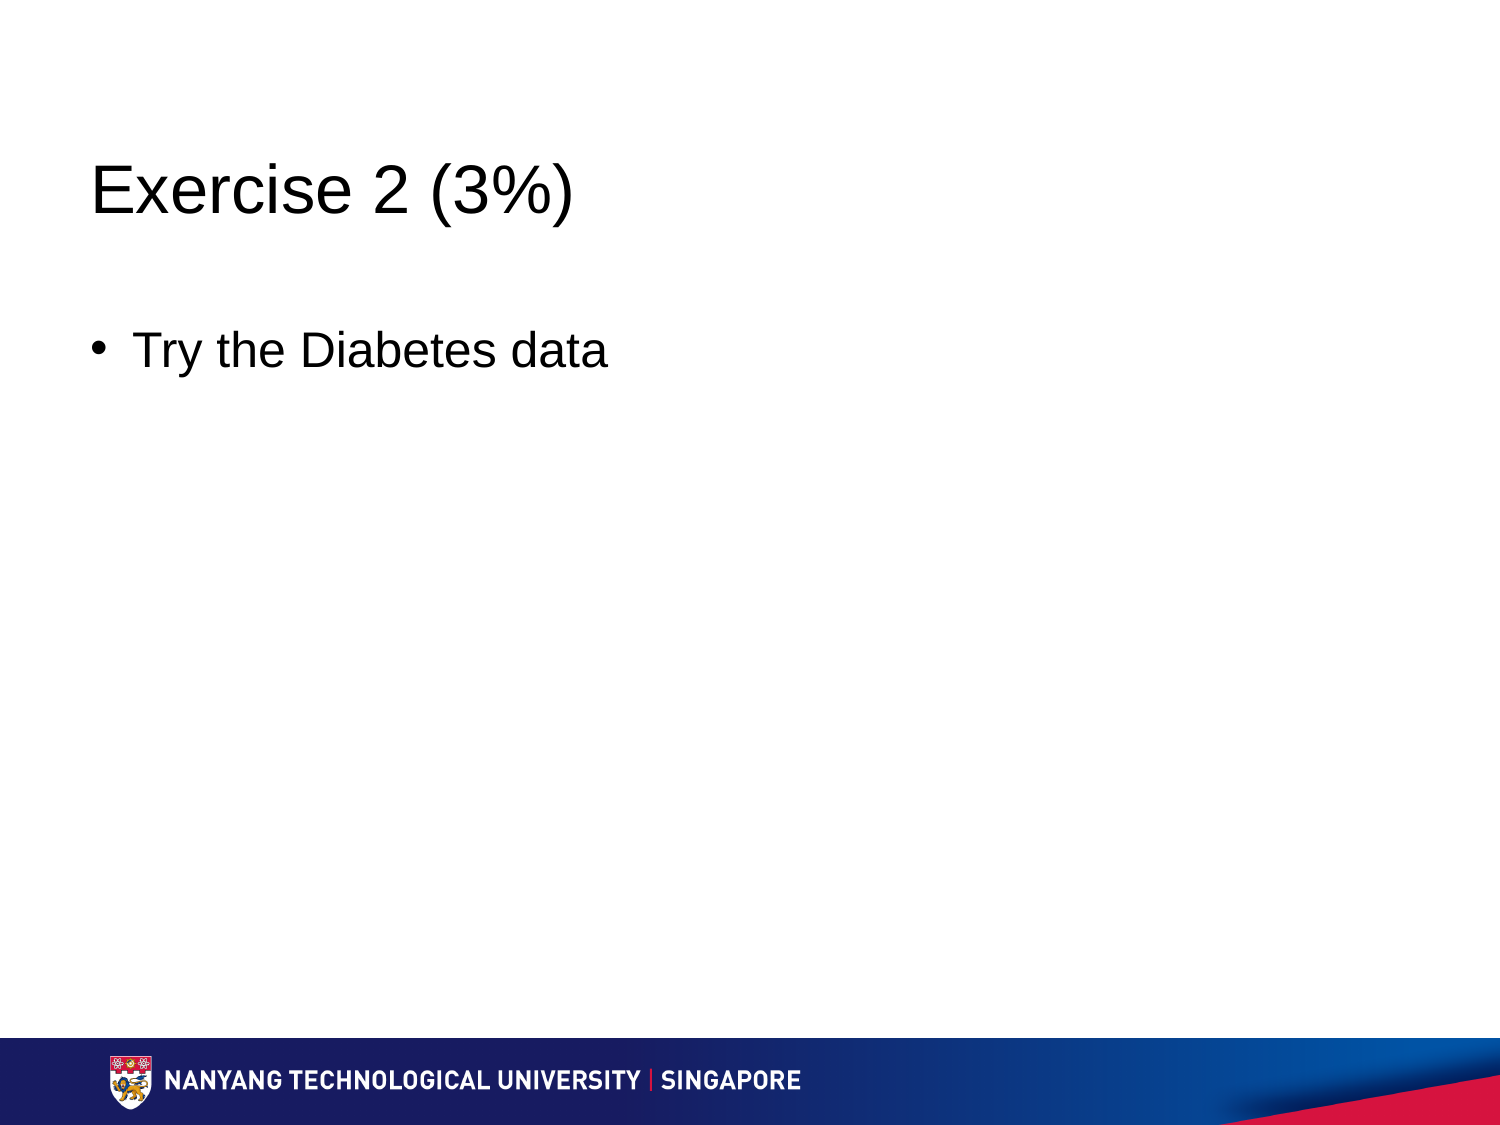

# Exercise 2 (3%)
Try the Diabetes data